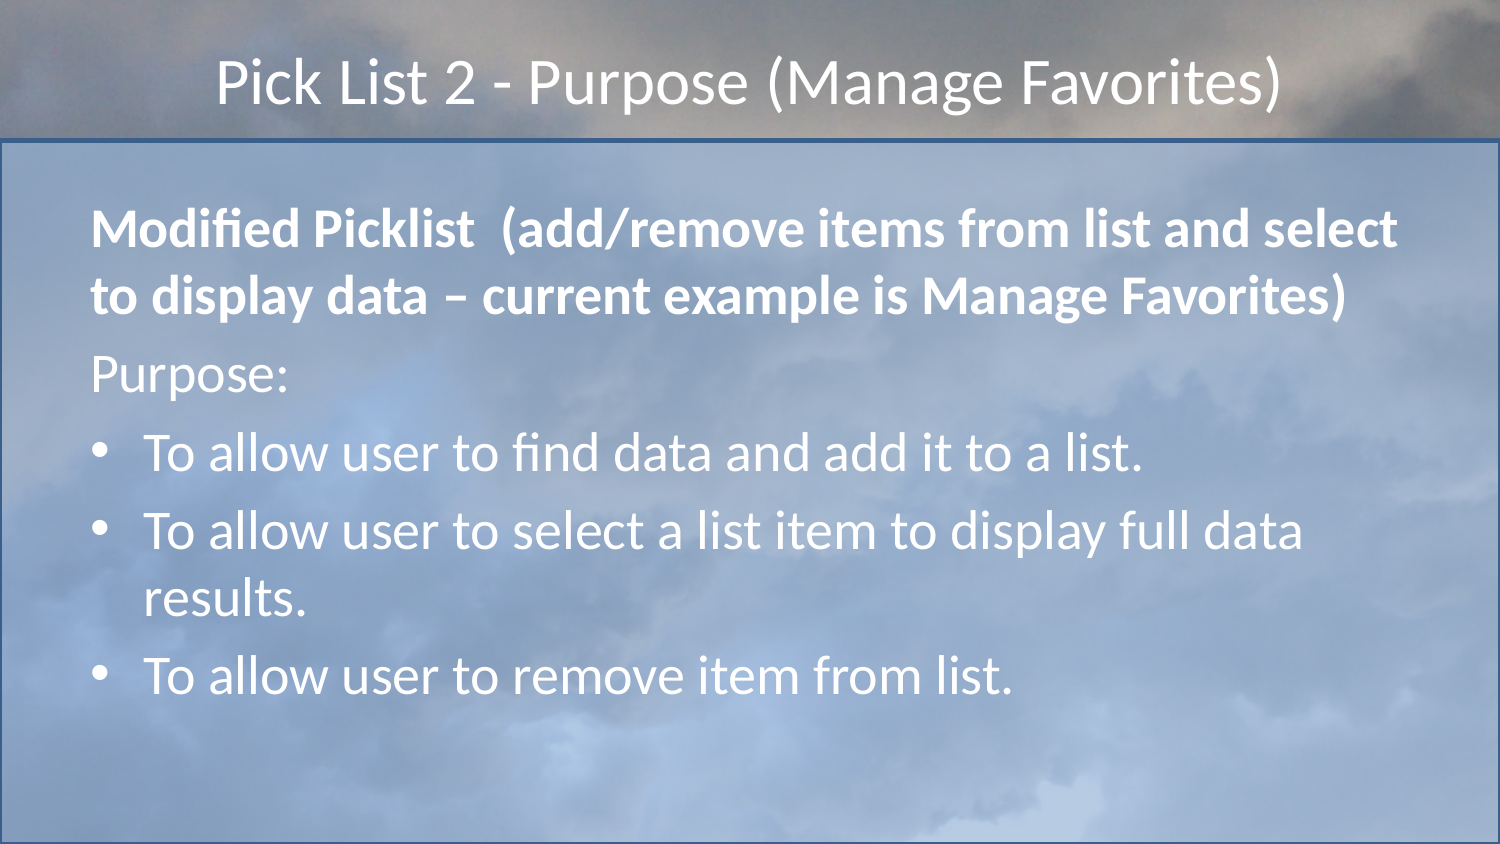

# Pick List 2 - Purpose (Manage Favorites)
Modified Picklist  (add/remove items from list and select to display data – current example is Manage Favorites)
Purpose:
To allow user to find data and add it to a list.
To allow user to select a list item to display full data results.
To allow user to remove item from list.